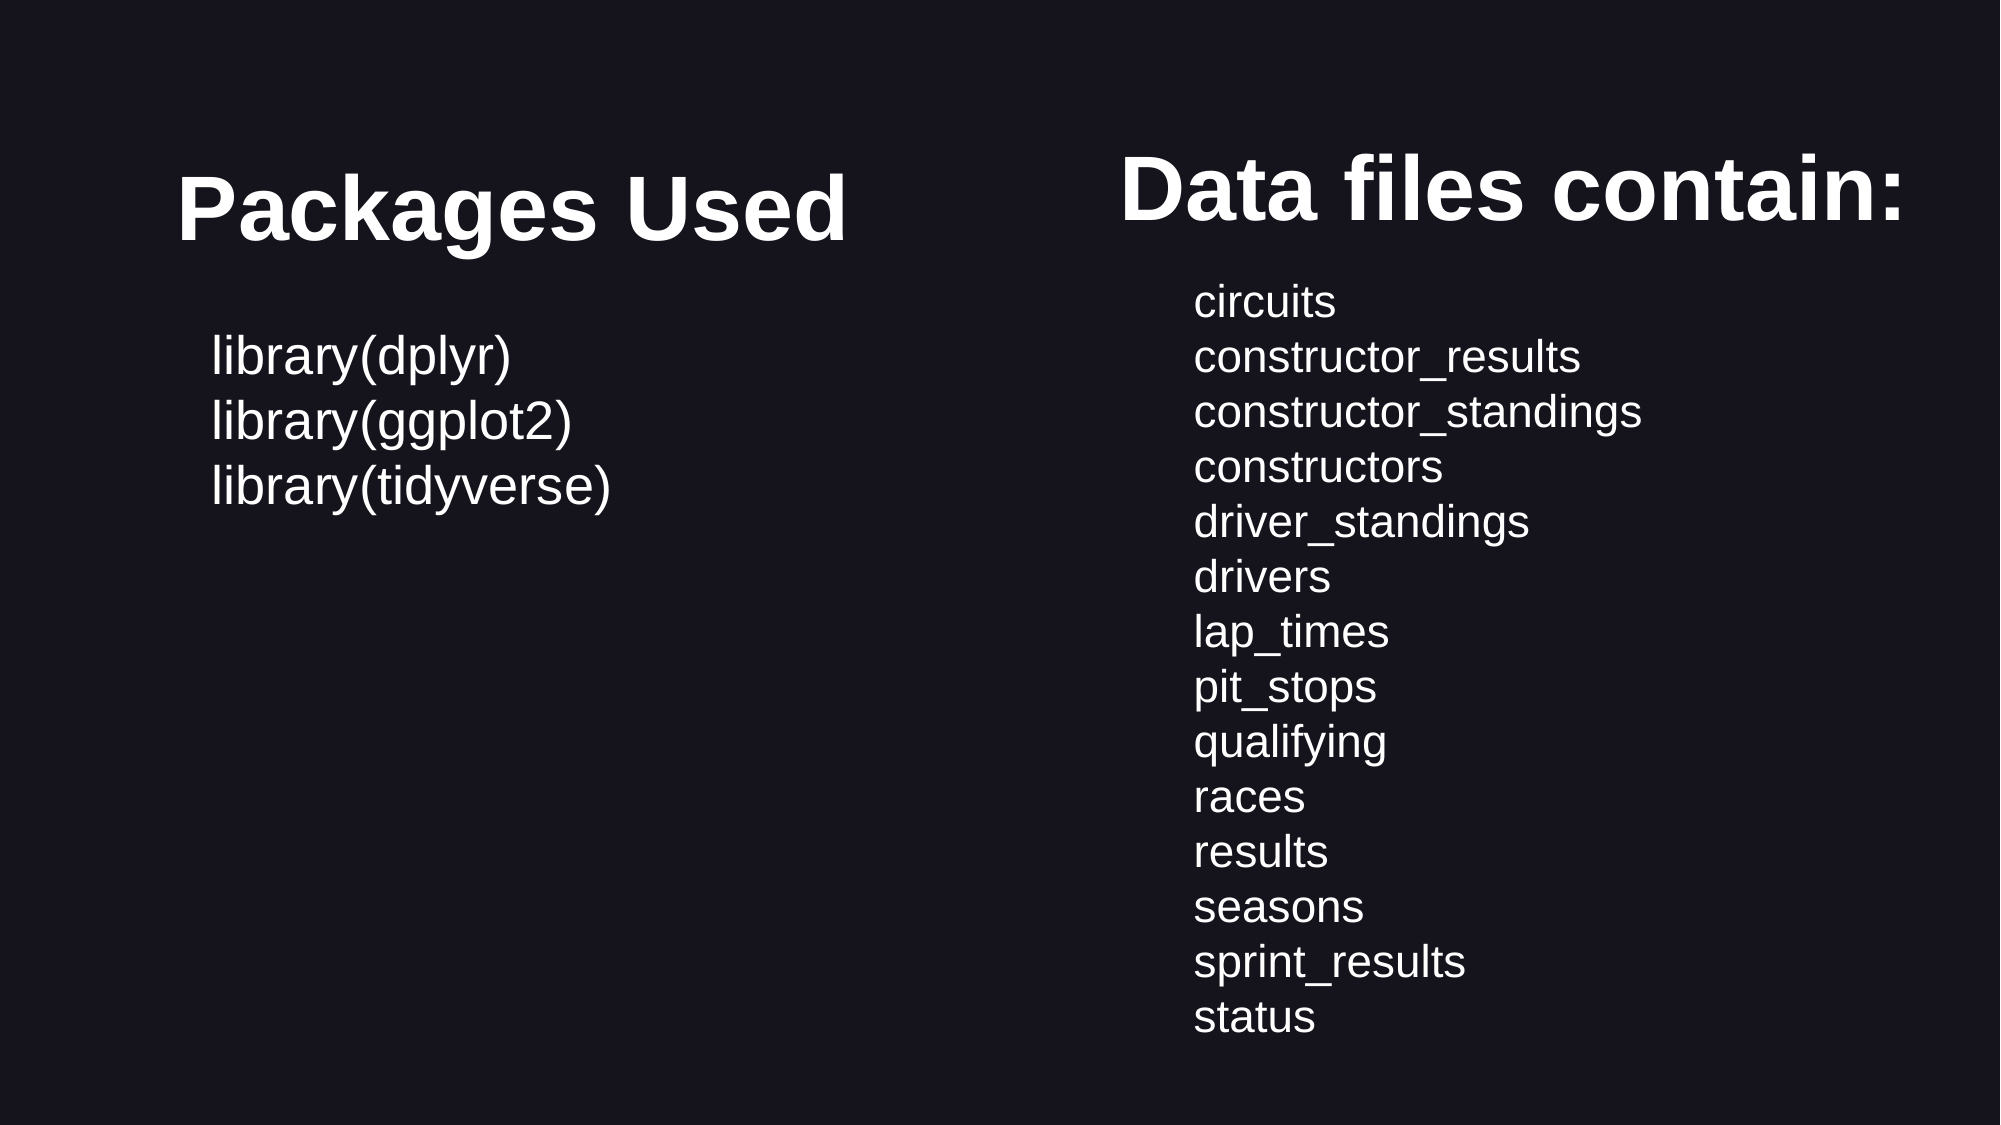

Packages Used
Data files contain:
circuits
constructor_results
constructor_standings
constructors
driver_standings
drivers
lap_times
pit_stops
qualifying
races
results
seasons
sprint_results
status
library(dplyr) library(ggplot2) library(tidyverse)